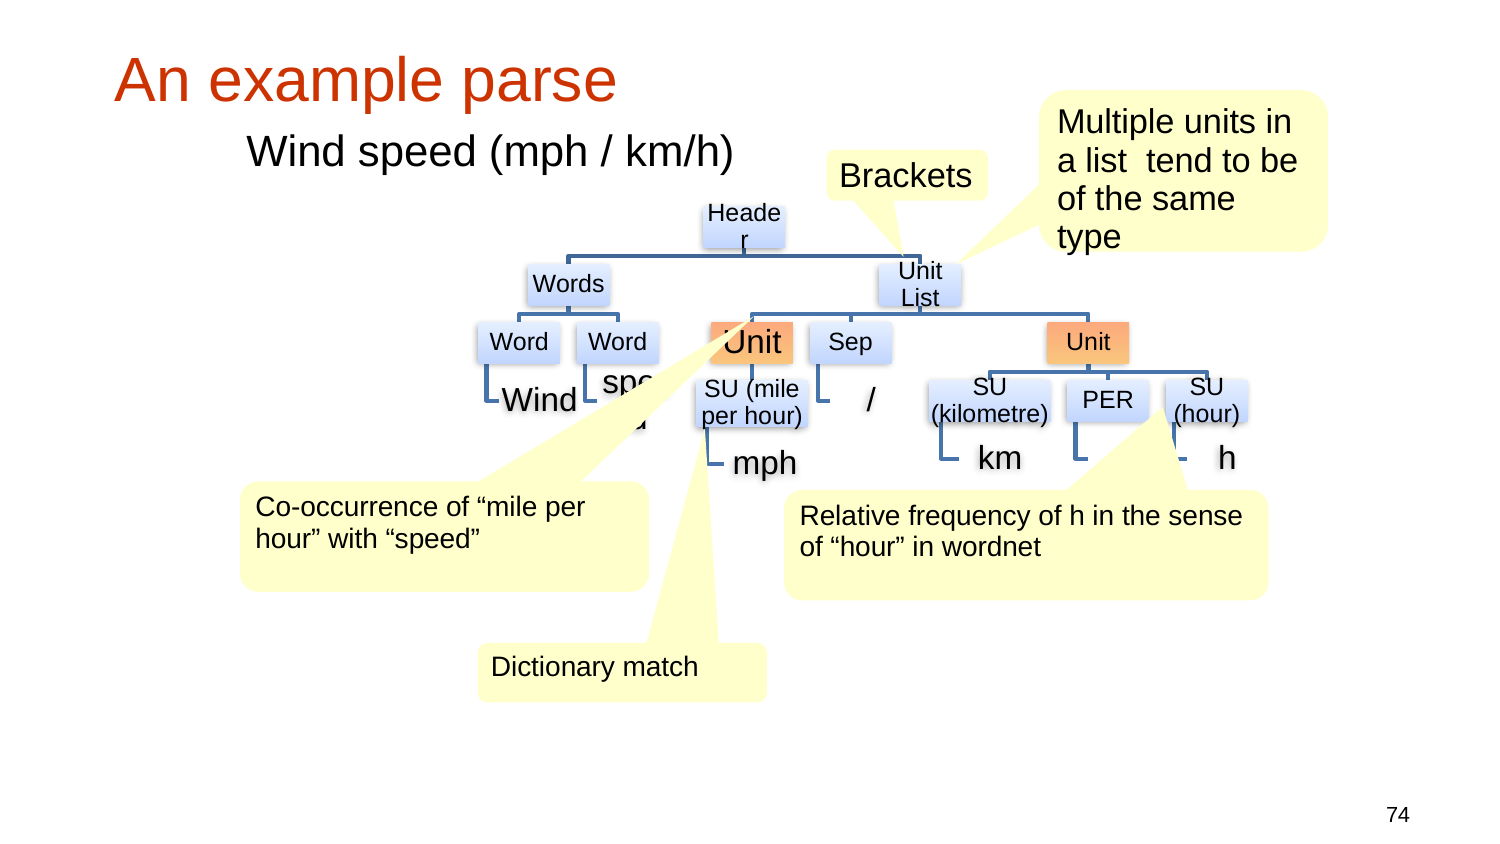

# An example parse
Multiple units in a list  tend to be of the same type
Wind speed (mph / km/h)
Header
Words
Word
Wind
Word
speed
Unit List
Unit
SU (mile per hour)
mph
Sep
/
Unit
SU (kilometre)
km
PER
/
SU (hour)
h
Brackets
Co-occurrence of “mile per hour” with “speed”
Relative frequency of h in the sense of “hour” in wordnet
Dictionary match
74